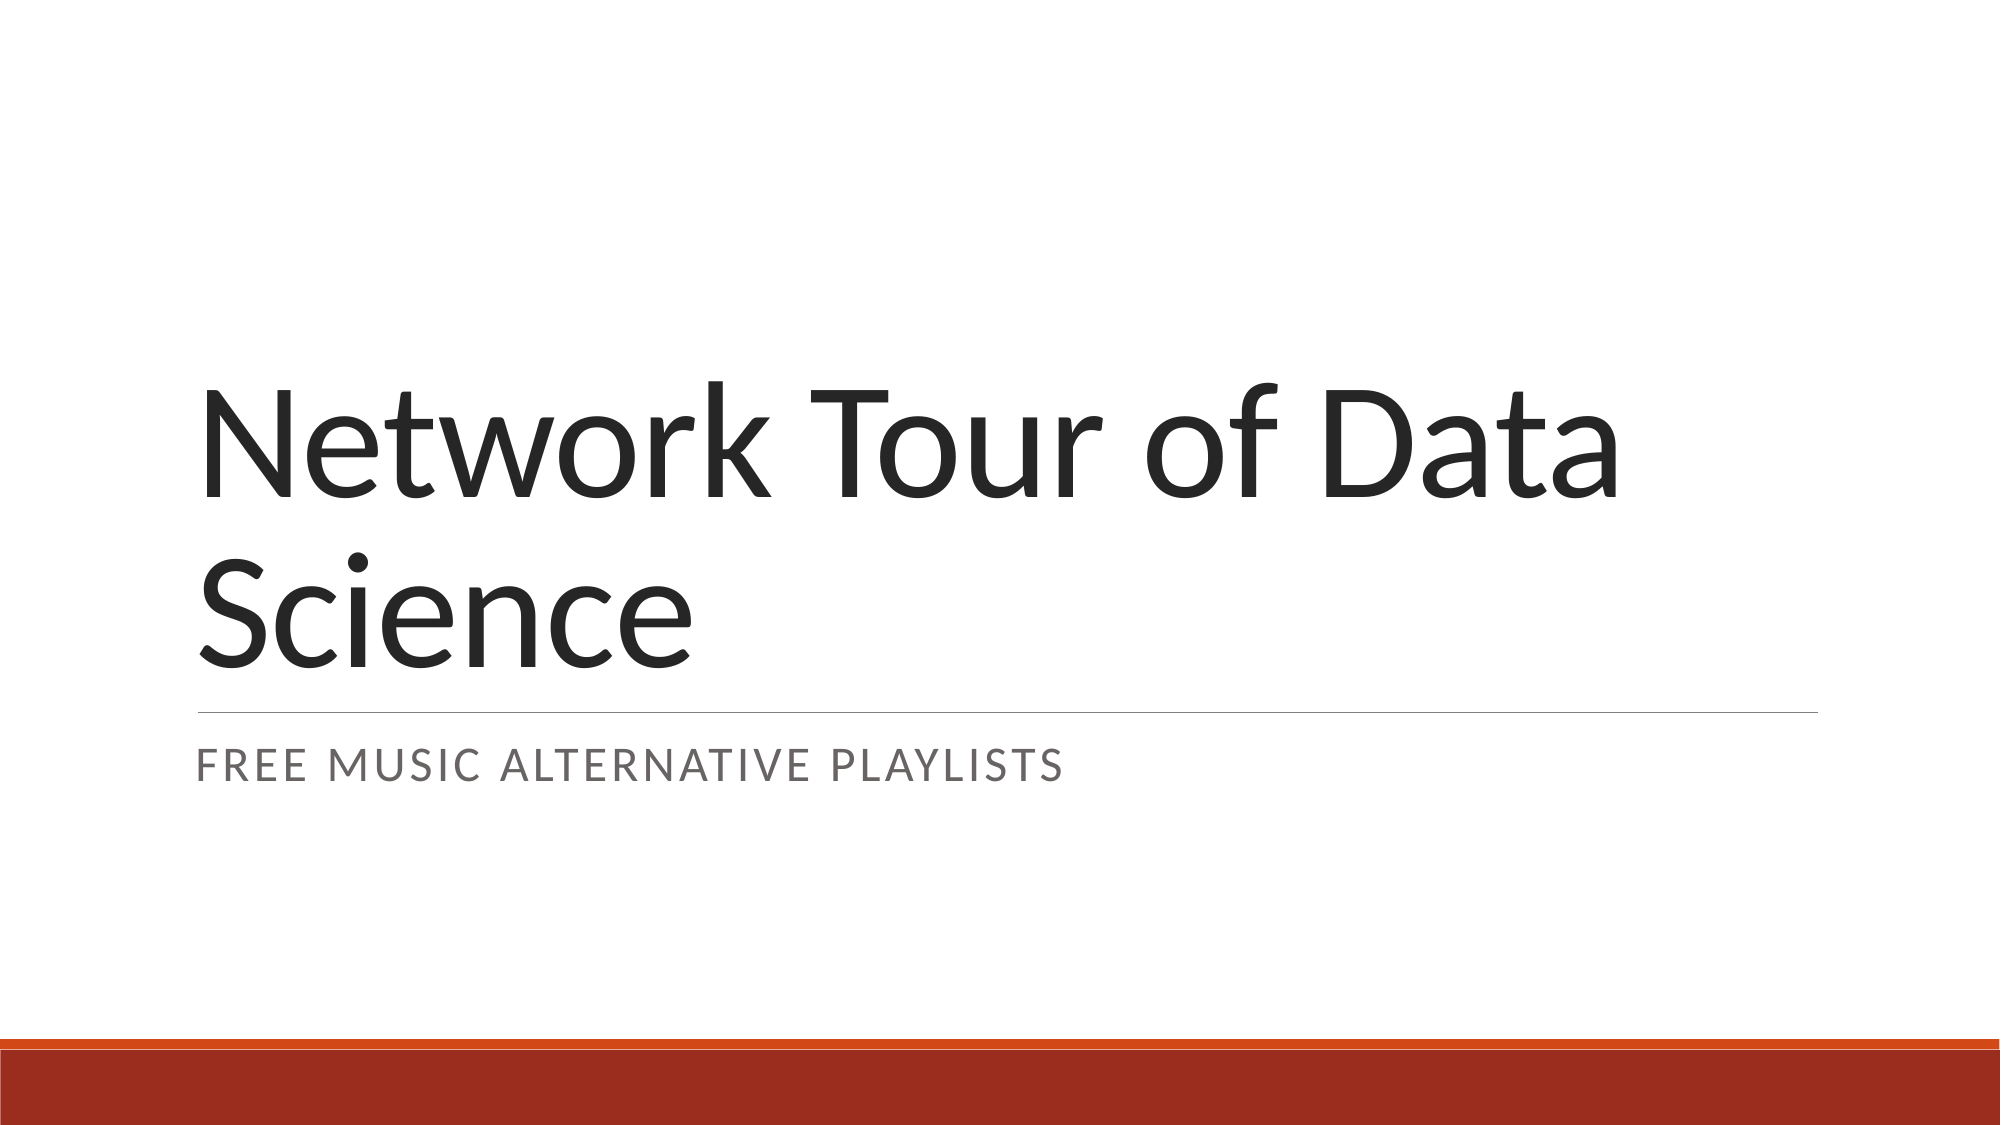

# Network Tour of Data Science
Free Music Alternative Playlists